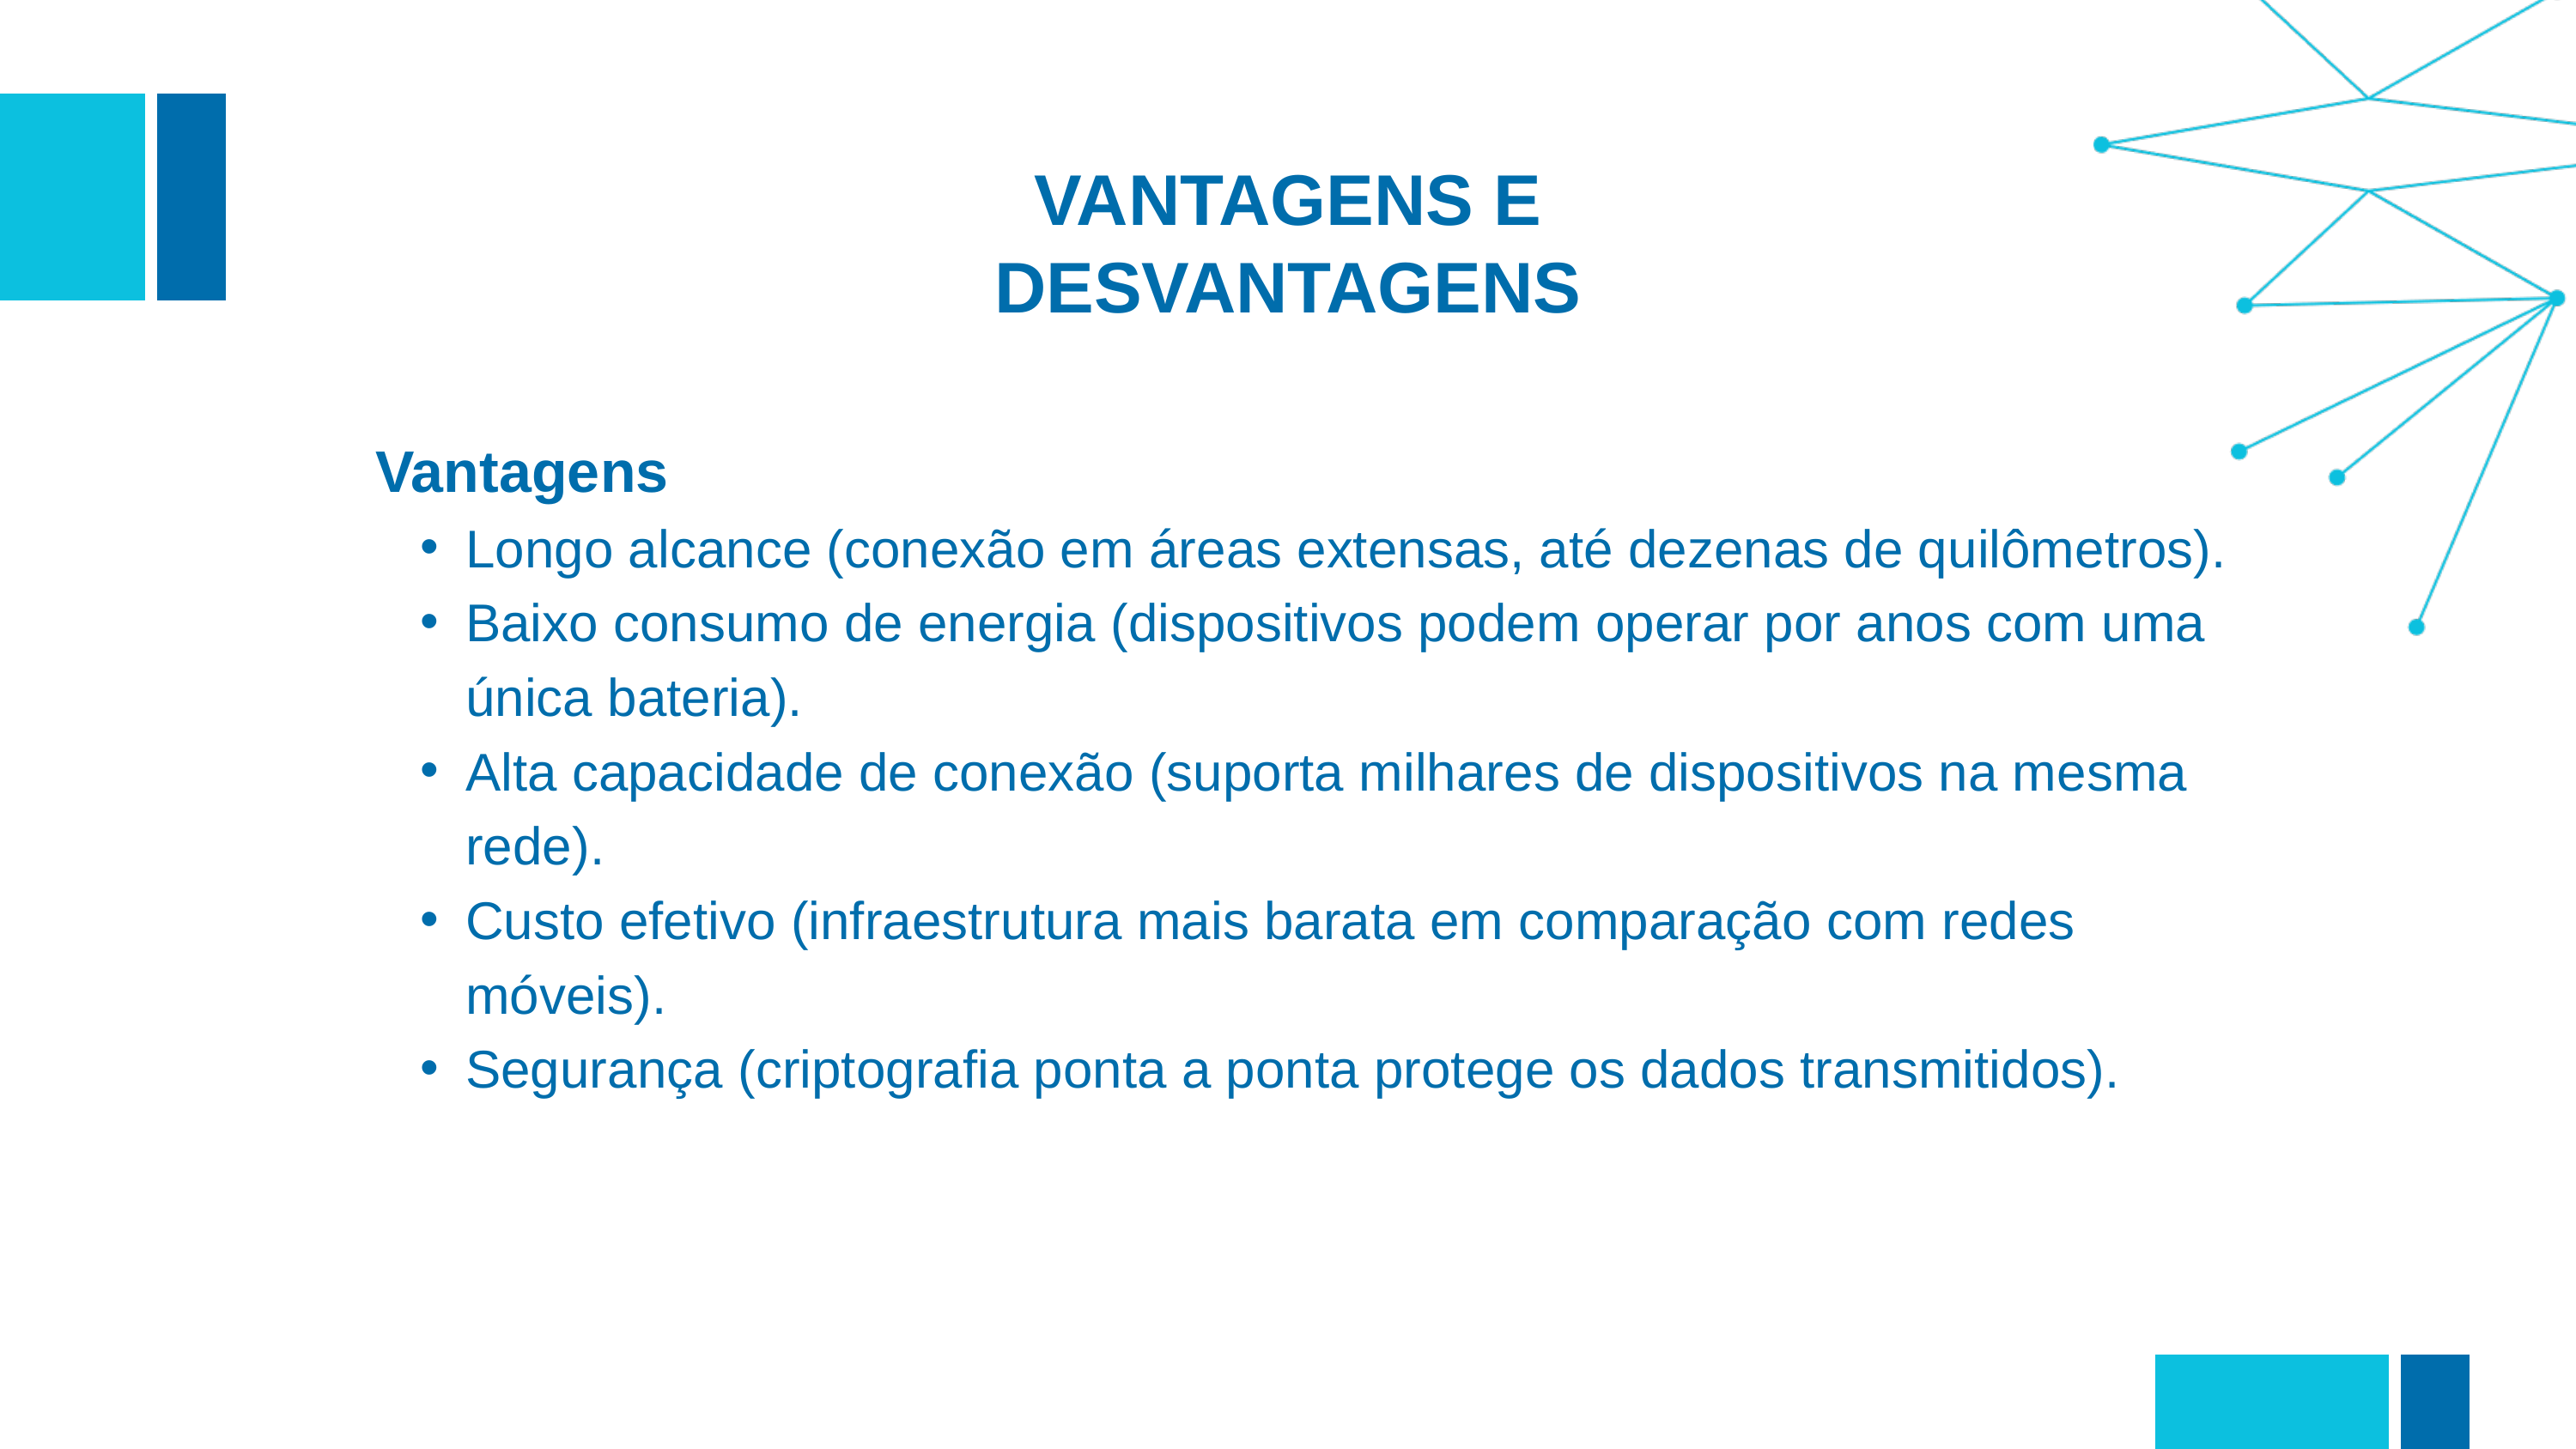

VANTAGENS E DESVANTAGENS
Vantagens
Longo alcance (conexão em áreas extensas, até dezenas de quilômetros).
Baixo consumo de energia (dispositivos podem operar por anos com uma única bateria).
Alta capacidade de conexão (suporta milhares de dispositivos na mesma rede).
Custo efetivo (infraestrutura mais barata em comparação com redes móveis).
Segurança (criptografia ponta a ponta protege os dados transmitidos).